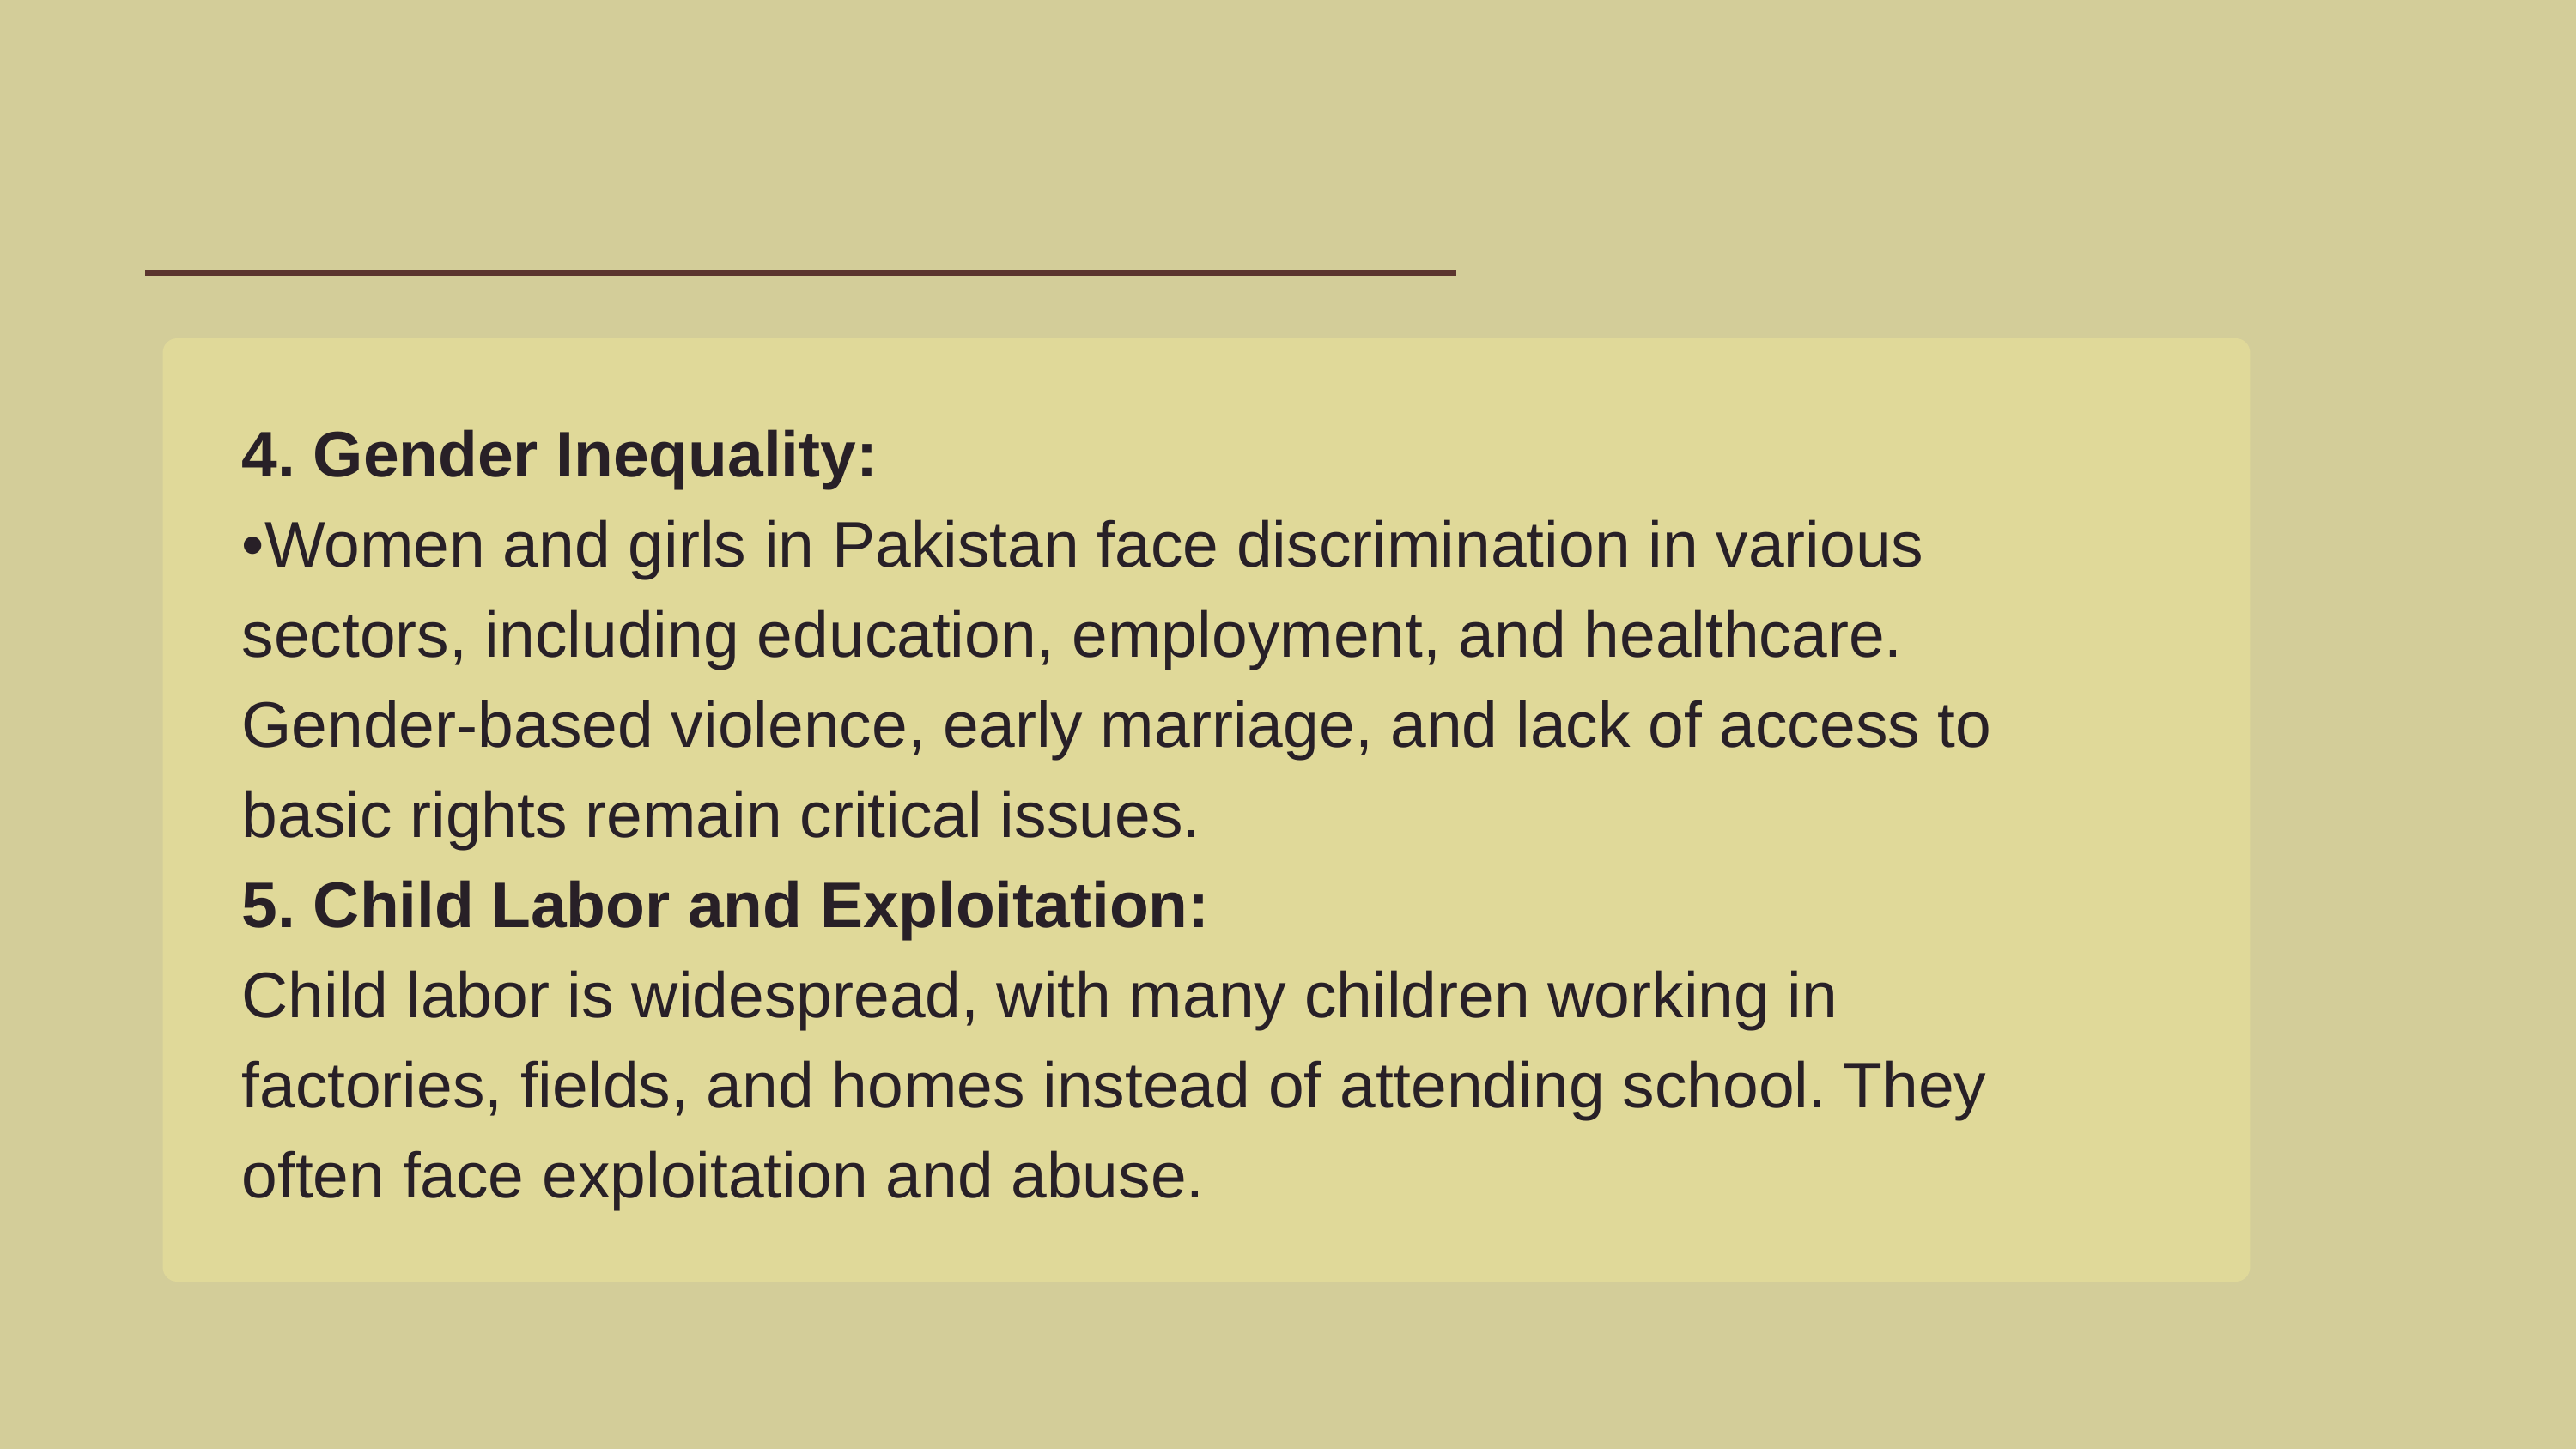

4. Gender Inequality:
•Women and girls in Pakistan face discrimination in various sectors, including education, employment, and healthcare. Gender-based violence, early marriage, and lack of access to basic rights remain critical issues.
5. Child Labor and Exploitation:
Child labor is widespread, with many children working in factories, fields, and homes instead of attending school. They often face exploitation and abuse.